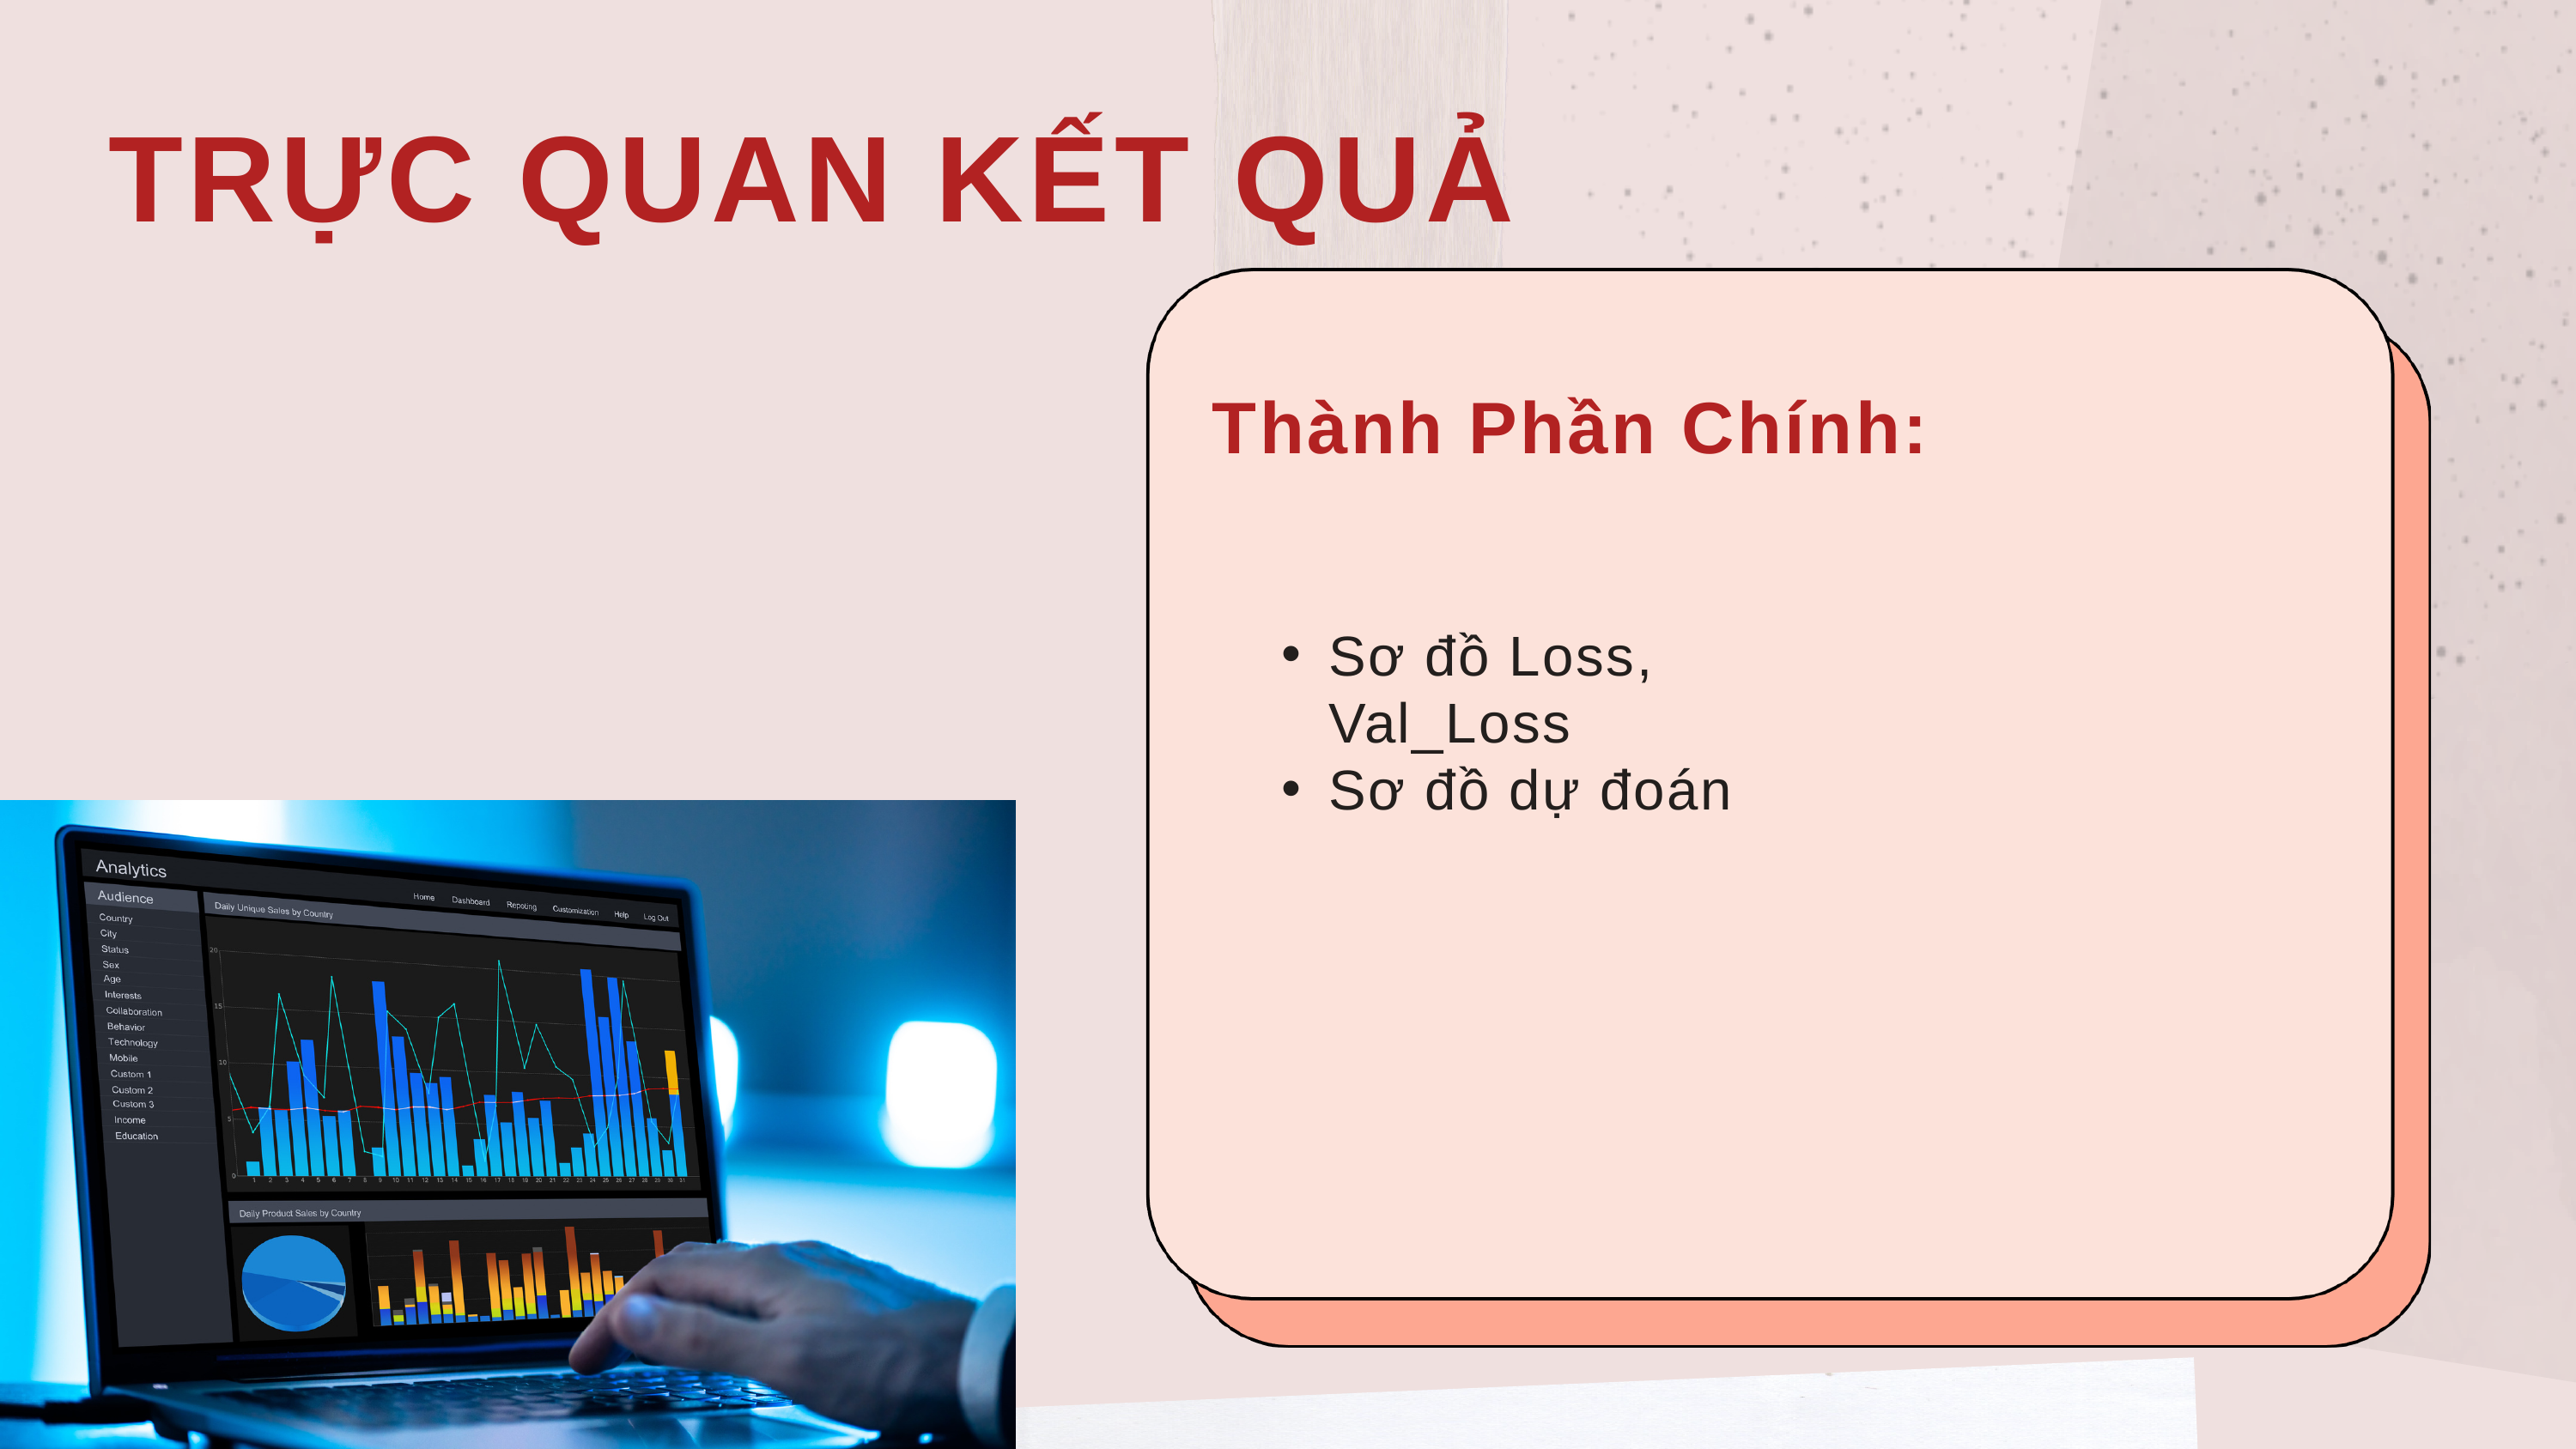

TRỰC QUAN KẾT QUẢ

Thành Phần Chính:
Sơ đồ Loss, Val_Loss
Sơ đồ dự đoán